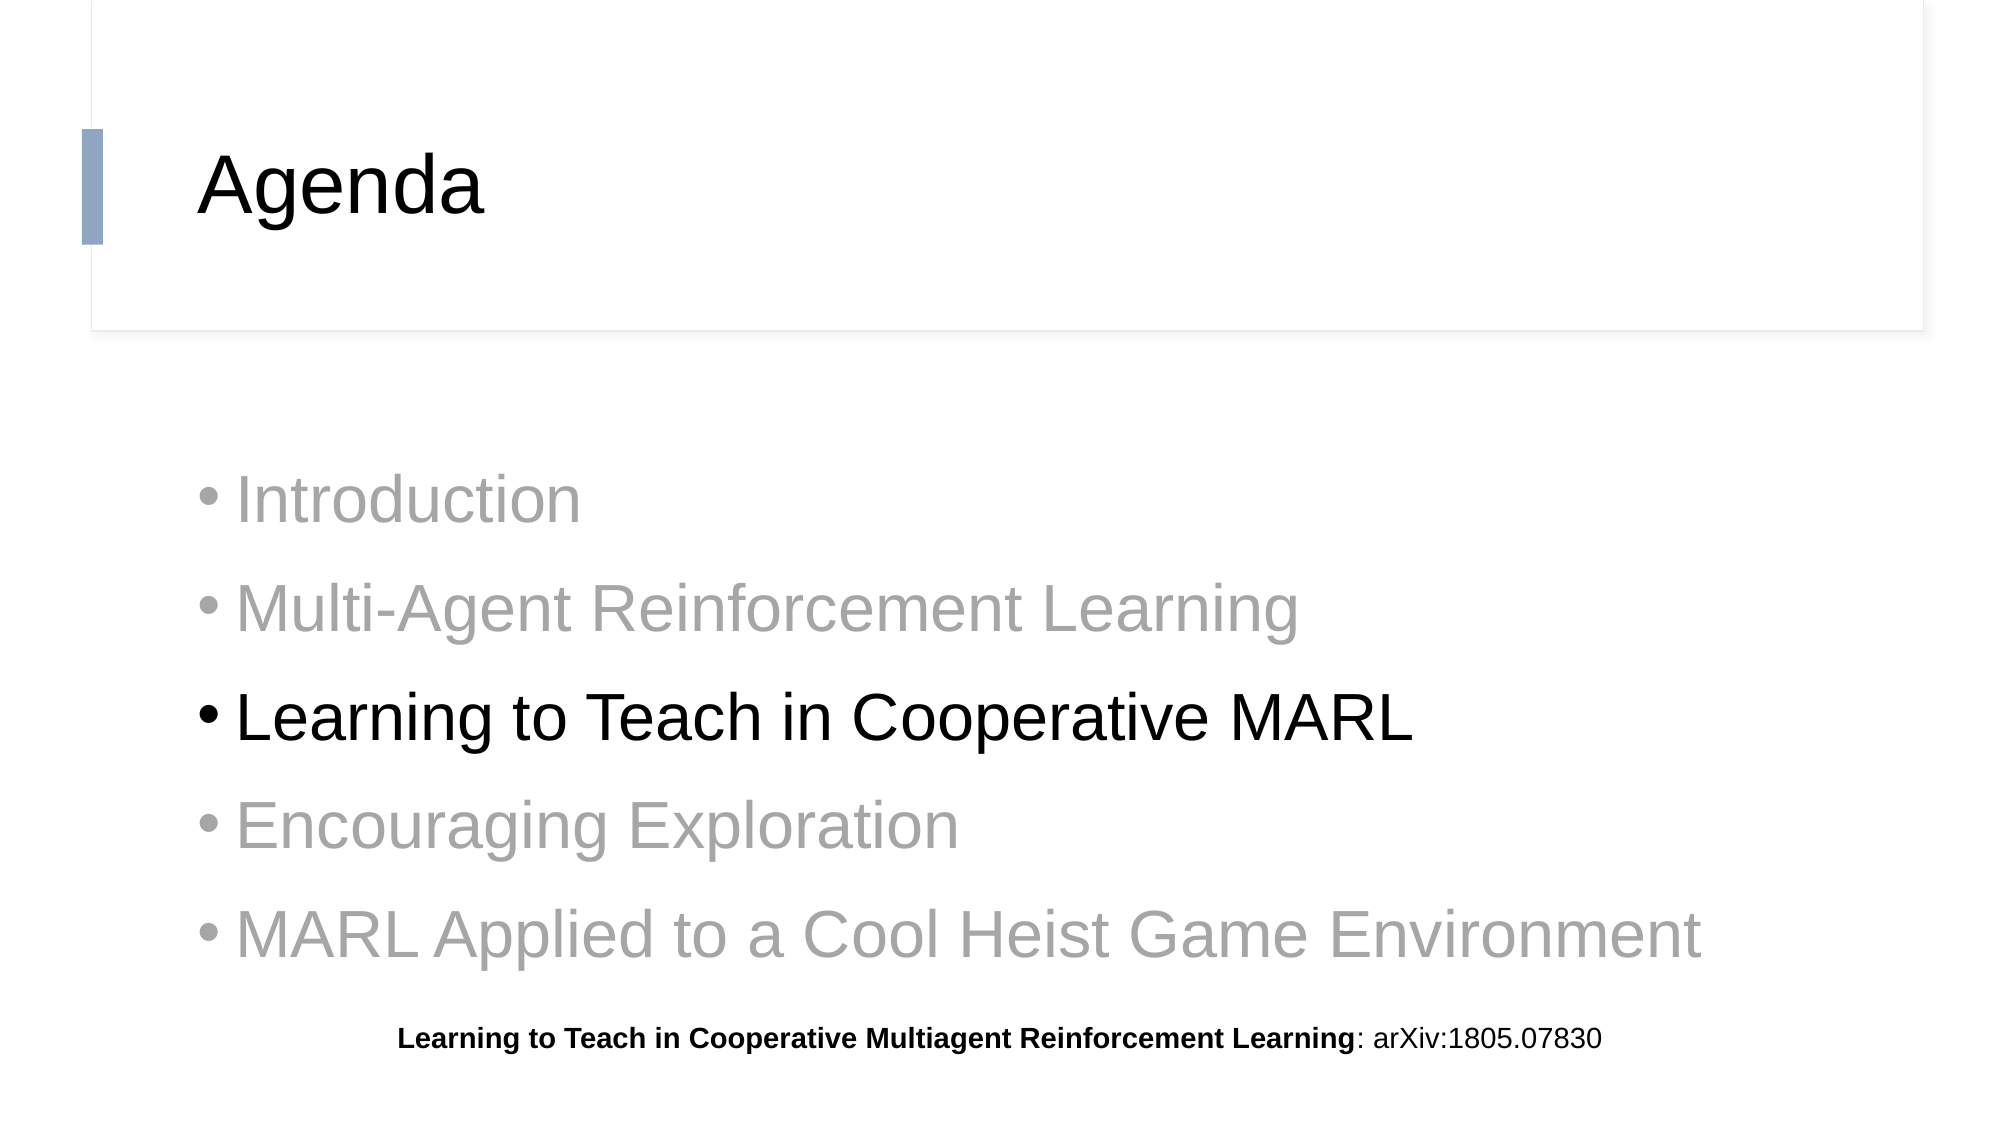

# Agenda
Introduction
Multi-Agent Reinforcement Learning
Learning to Teach in Cooperative MARL
Encouraging Exploration
MARL Applied to a Cool Heist Game Environment
Learning to Teach in Cooperative Multiagent Reinforcement Learning: arXiv:1805.07830